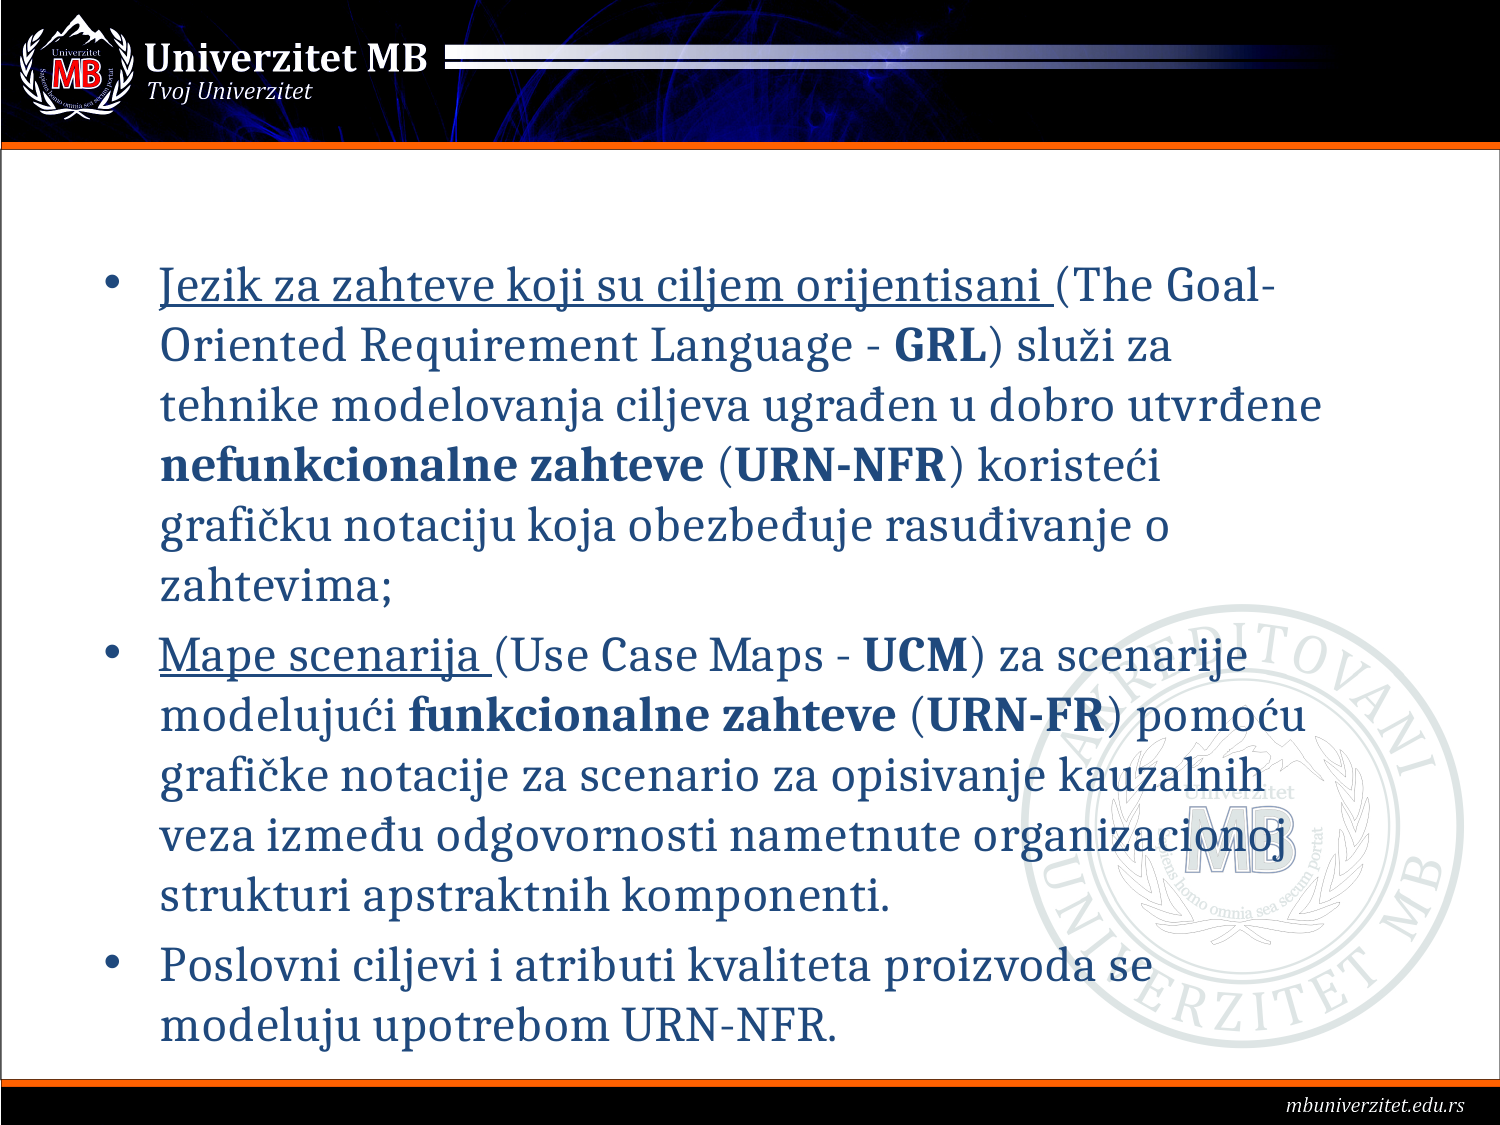

Jezik za zahteve koji su ciljem orijentisani (The Goal-Oriented Requirement Language - GRL) služi za tehnike modelovanja ciljeva ugrađen u dobro utvrđene nefunkcionalne zahteve (URN-NFR) koristeći grafičku notaciju koja obezbeđuje rasuđivanje o zahtevima;
Mape scenarija (Use Case Maps - UCM) za scenarije modelujući funkcionalne zahteve (URN-FR) pomoću grafičke notacije za scenario za opisivanje kauzalnih veza između odgovornosti nametnute organizacionoj strukturi apstraktnih komponenti.
Poslovni ciljevi i atributi kvaliteta proizvoda se modeluju upotrebom URN-NFR.